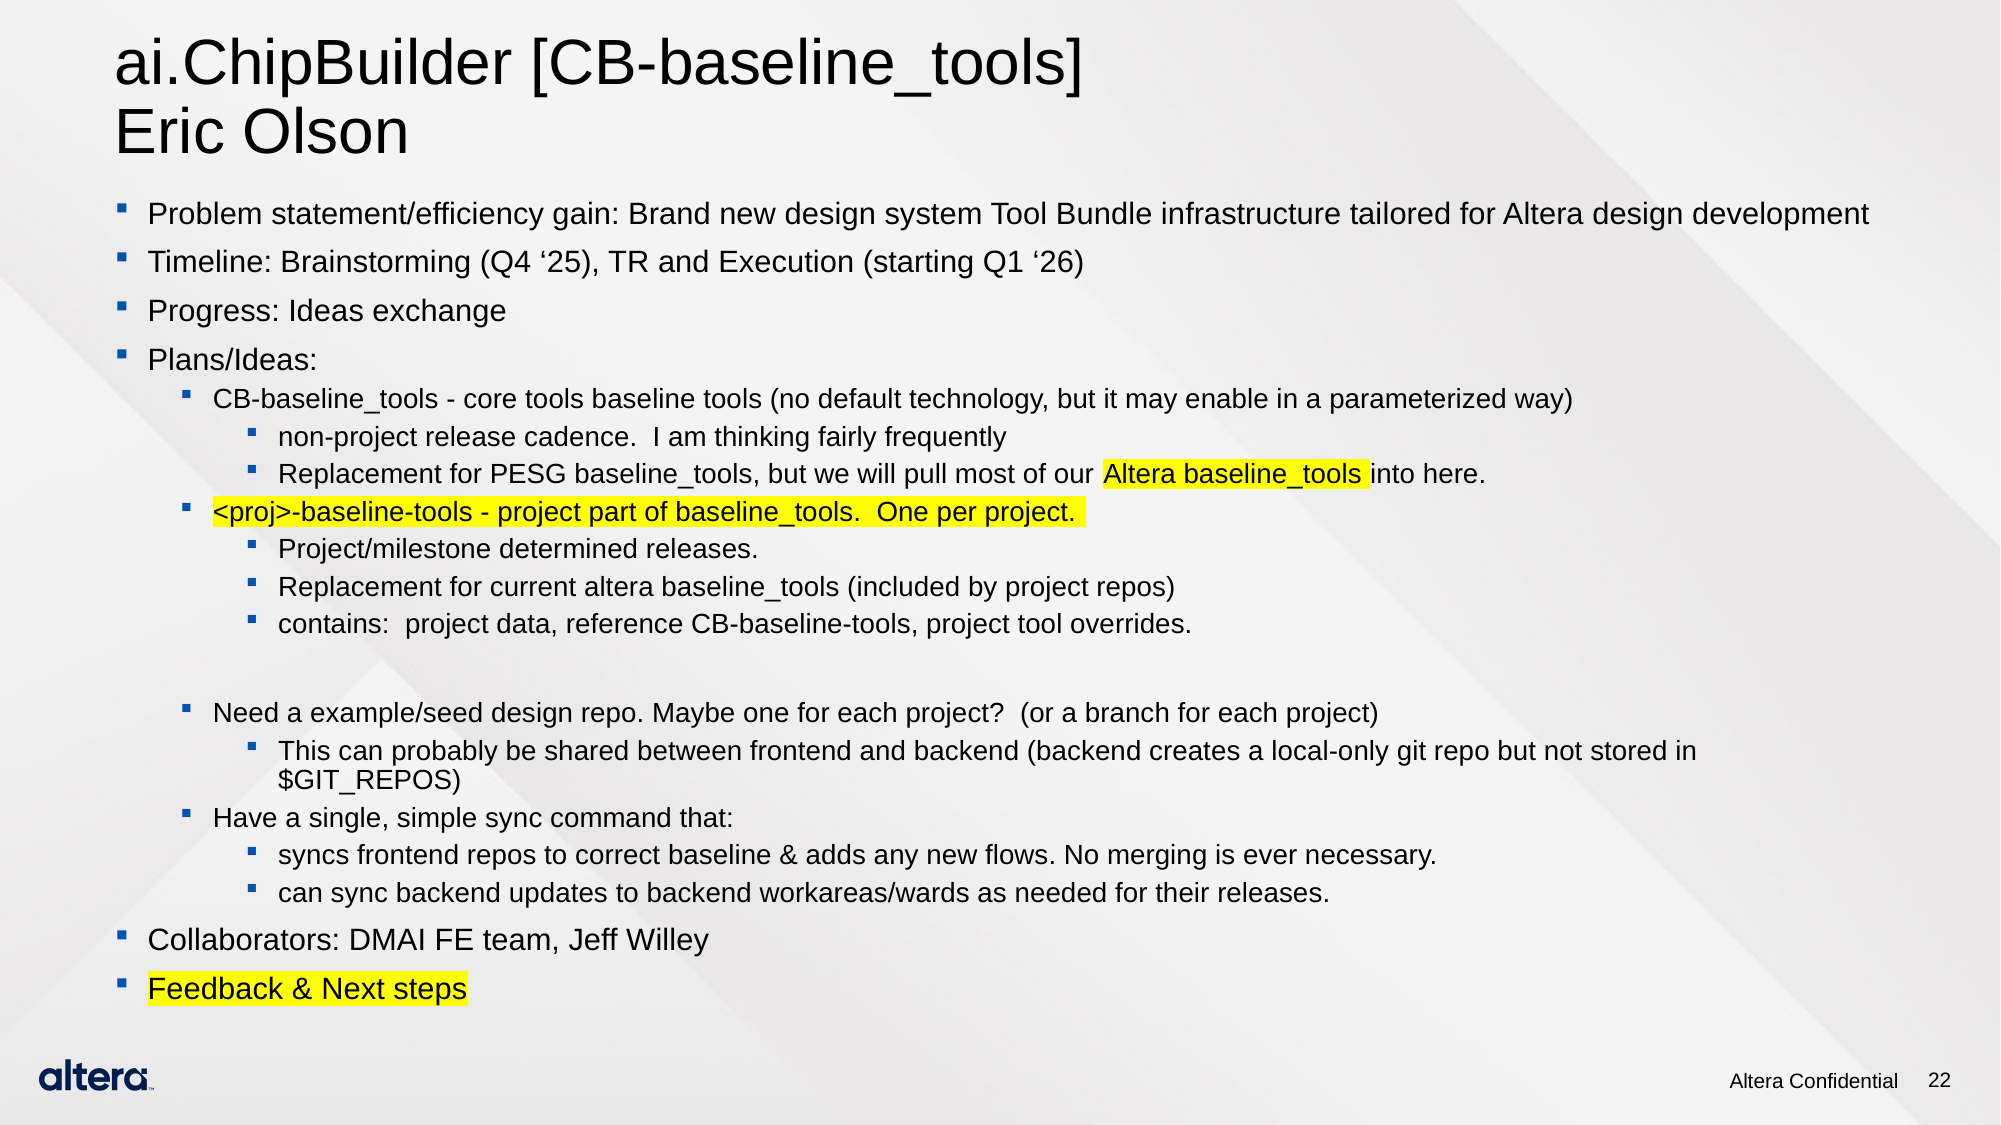

# ai.ChipBuilder [CB-baseline_tools] Eric Olson
Problem statement/efficiency gain: Brand new design system Tool Bundle infrastructure tailored for Altera design development
Timeline: Brainstorming (Q4 ‘25), TR and Execution (starting Q1 ‘26)
Progress: Ideas exchange
Plans/Ideas:
CB-baseline_tools - core tools baseline tools (no default technology, but it may enable in a parameterized way)
non-project release cadence.  I am thinking fairly frequently
Replacement for PESG baseline_tools, but we will pull most of our Altera baseline_tools into here.
<proj>-baseline-tools - project part of baseline_tools.  One per project.
Project/milestone determined releases.
Replacement for current altera baseline_tools (included by project repos)
contains:  project data, reference CB-baseline-tools, project tool overrides.

Need a example/seed design repo. Maybe one for each project?  (or a branch for each project)
This can probably be shared between frontend and backend (backend creates a local-only git repo but not stored in $GIT_REPOS)
Have a single, simple sync command that:
syncs frontend repos to correct baseline & adds any new flows. No merging is ever necessary.
can sync backend updates to backend workareas/wards as needed for their releases.
Collaborators: DMAI FE team, Jeff Willey
Feedback & Next steps